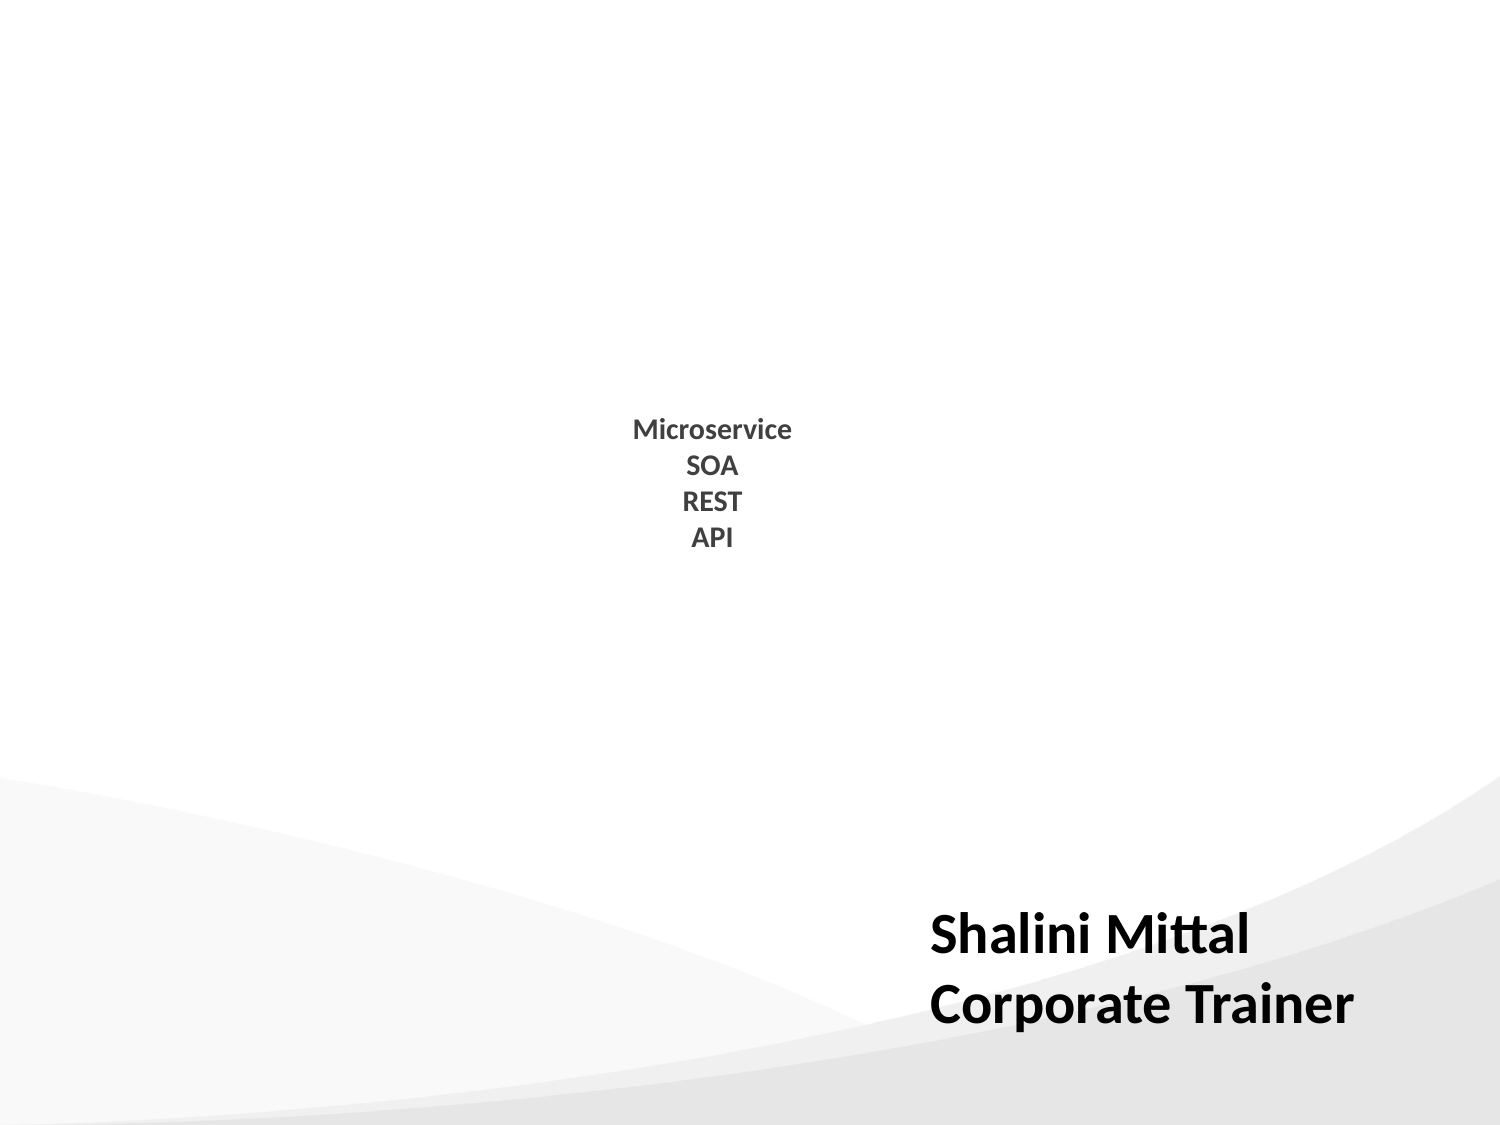

# Microservice SOA REST API
Shalini Mittal
Corporate Trainer